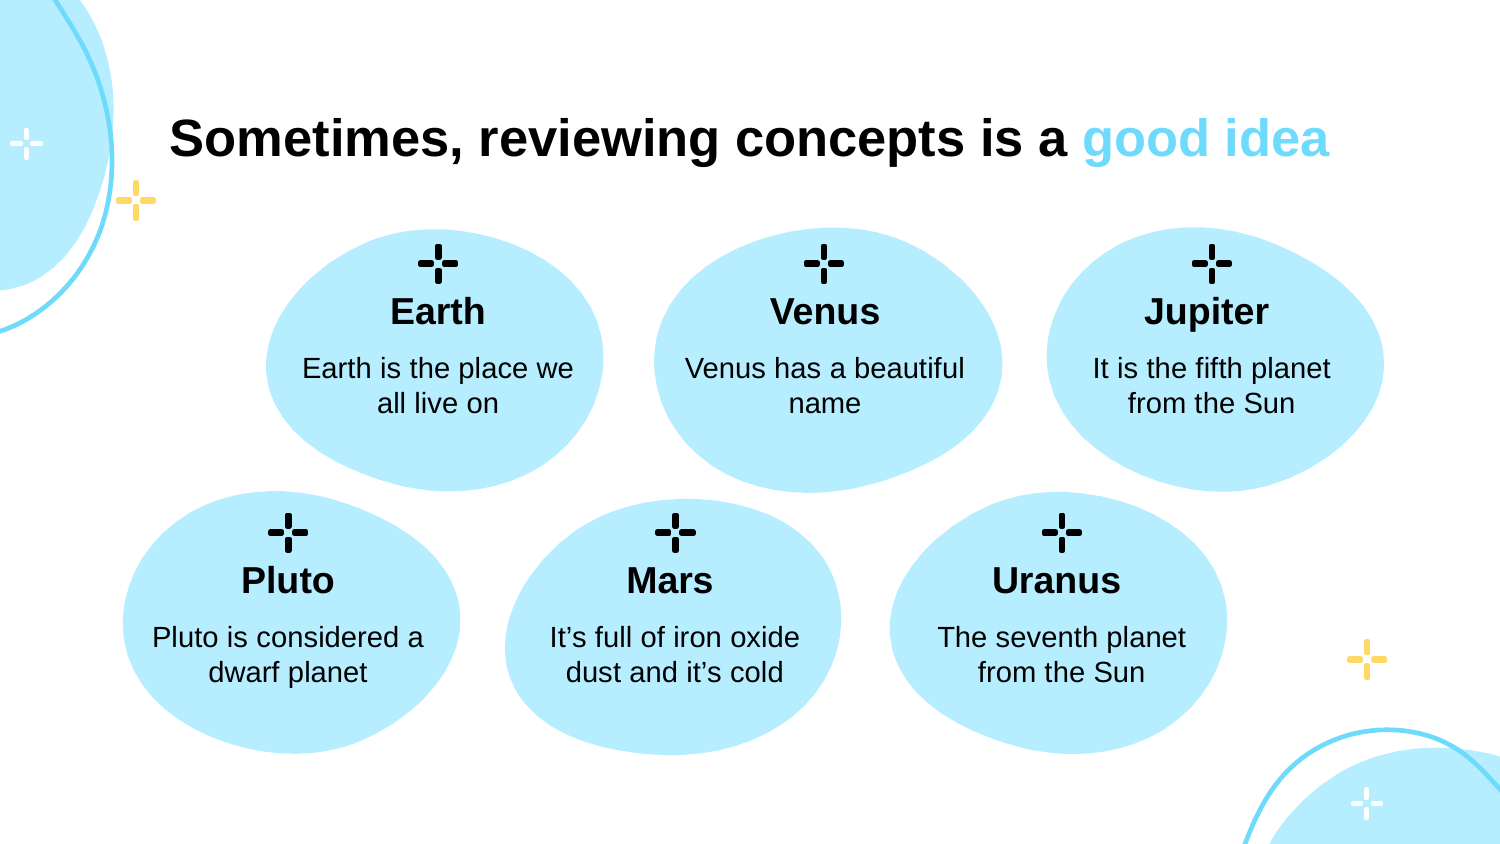

# Sometimes, reviewing concepts is a good idea

Earth
Venus
Jupiter
Earth is the place we all live on

Venus has a beautiful name

It is the fifth planet from the Sun

Pluto
Mars
Uranus
Pluto is considered a dwarf planet
It’s full of iron oxide dust and it’s cold

The seventh planet from the Sun